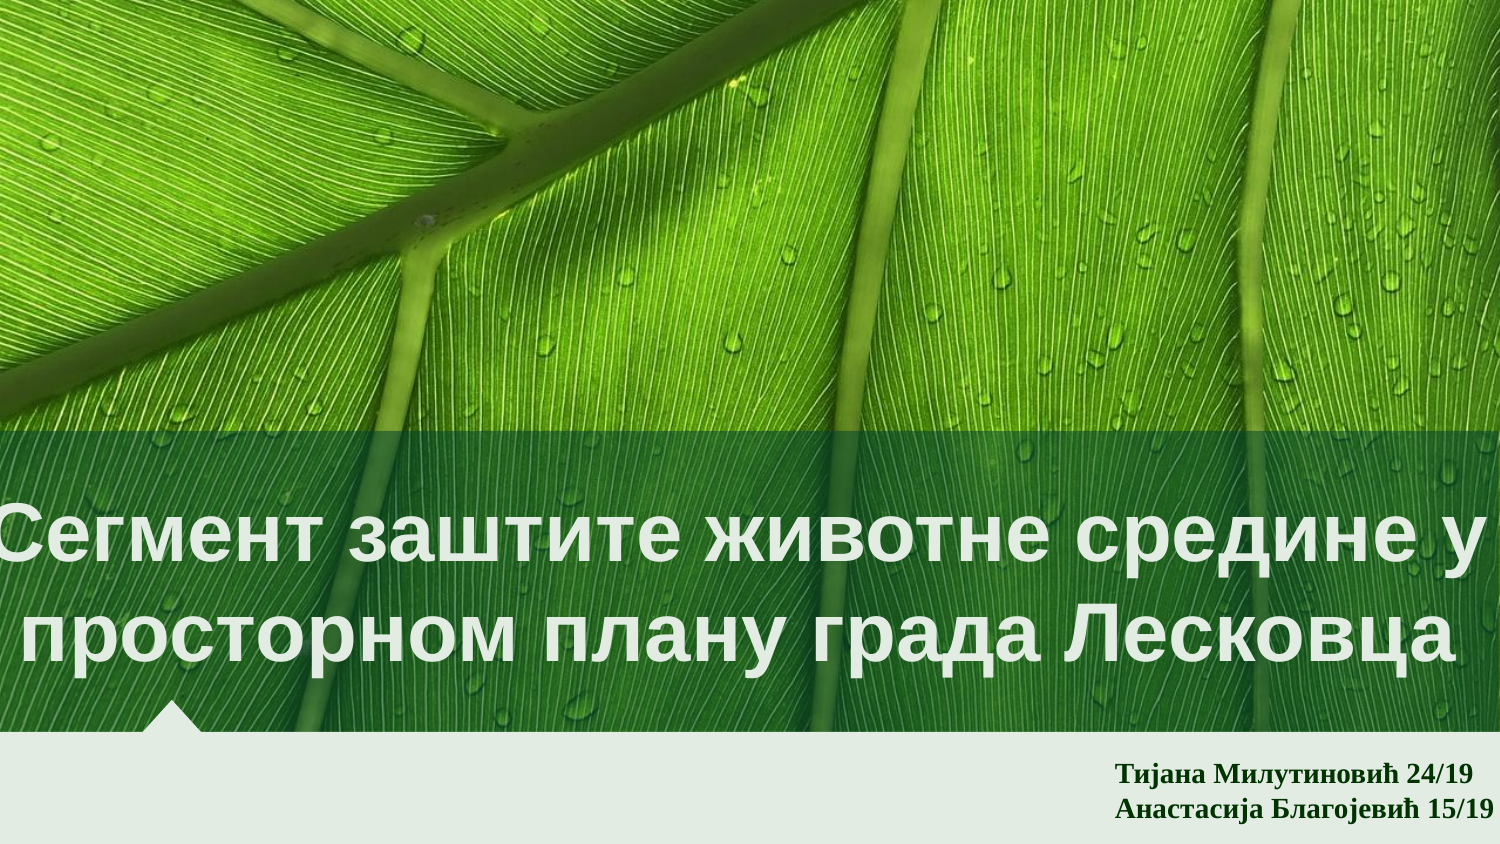

# Сегмент заштите животне средине у просторном плану града Лесковца
Тијана Милутиновић 24/19
Анастасија Благојевић 15/19